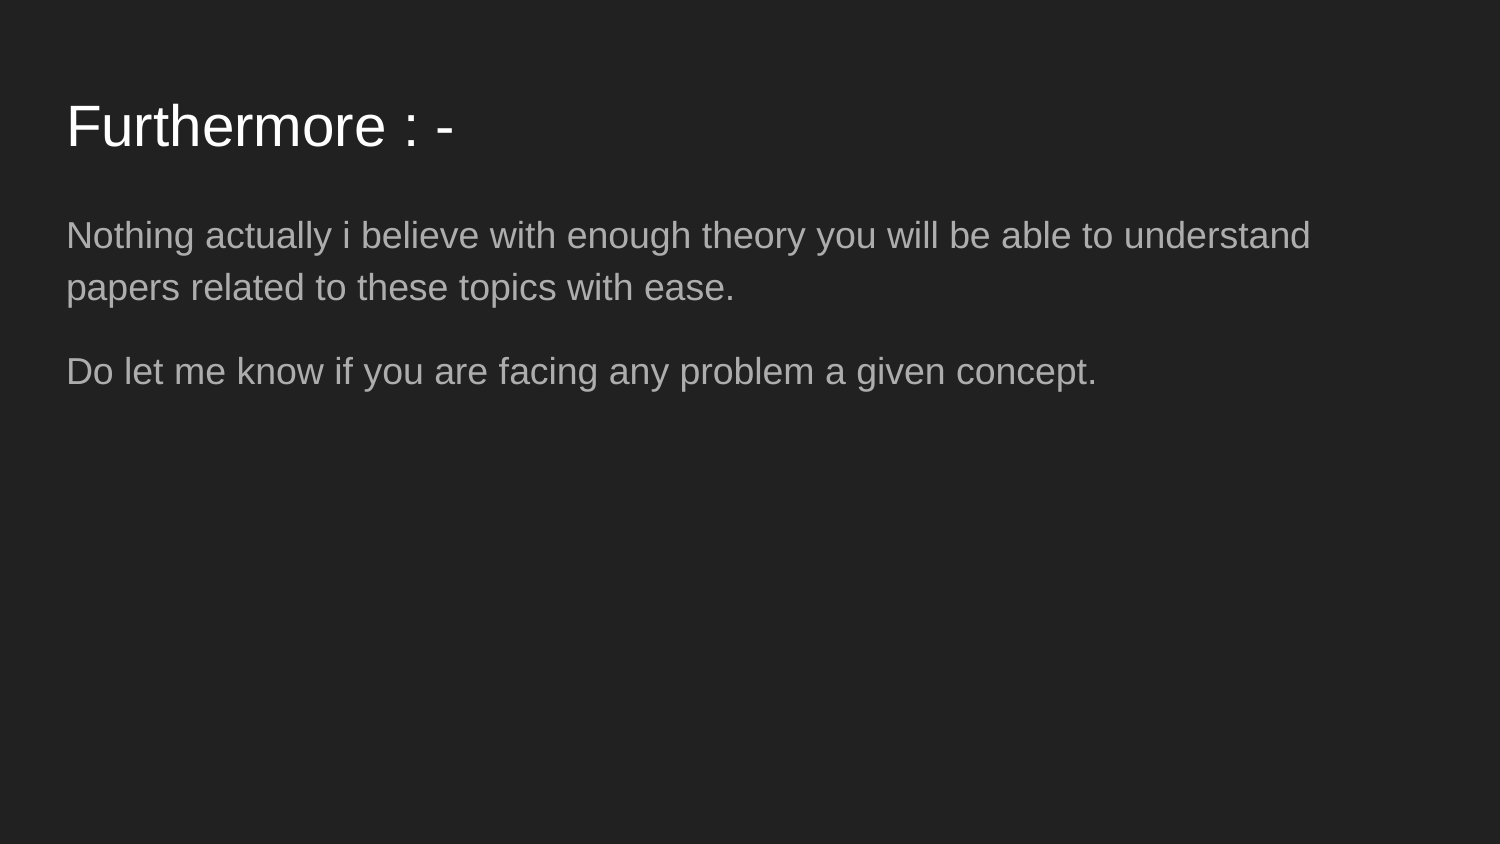

# Furthermore : -
Nothing actually i believe with enough theory you will be able to understand papers related to these topics with ease.
Do let me know if you are facing any problem a given concept.